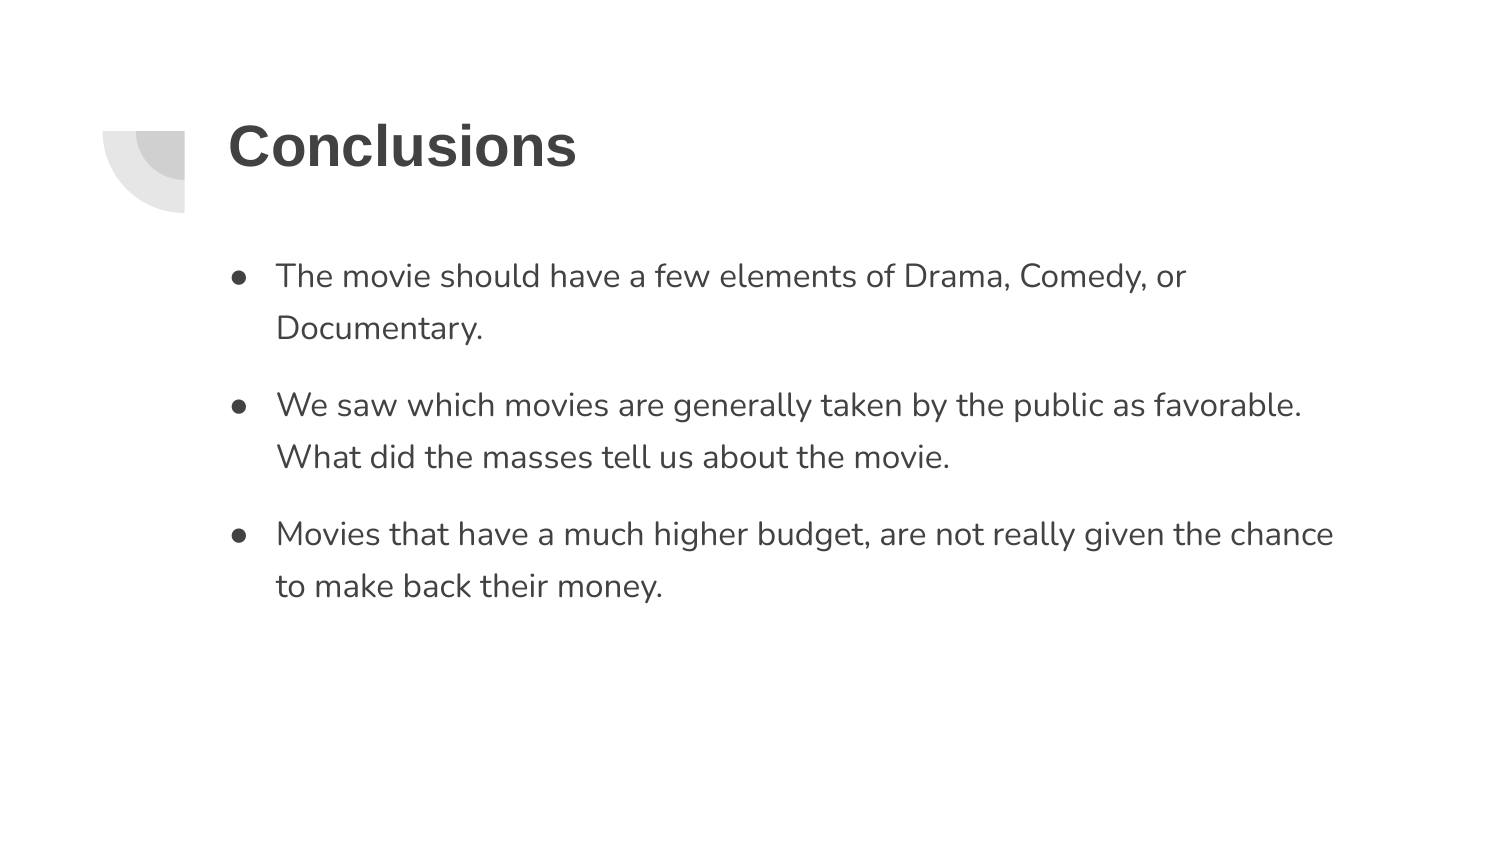

# Conclusions
The movie should have a few elements of Drama, Comedy, or Documentary.
We saw which movies are generally taken by the public as favorable. What did the masses tell us about the movie.
Movies that have a much higher budget, are not really given the chance to make back their money.